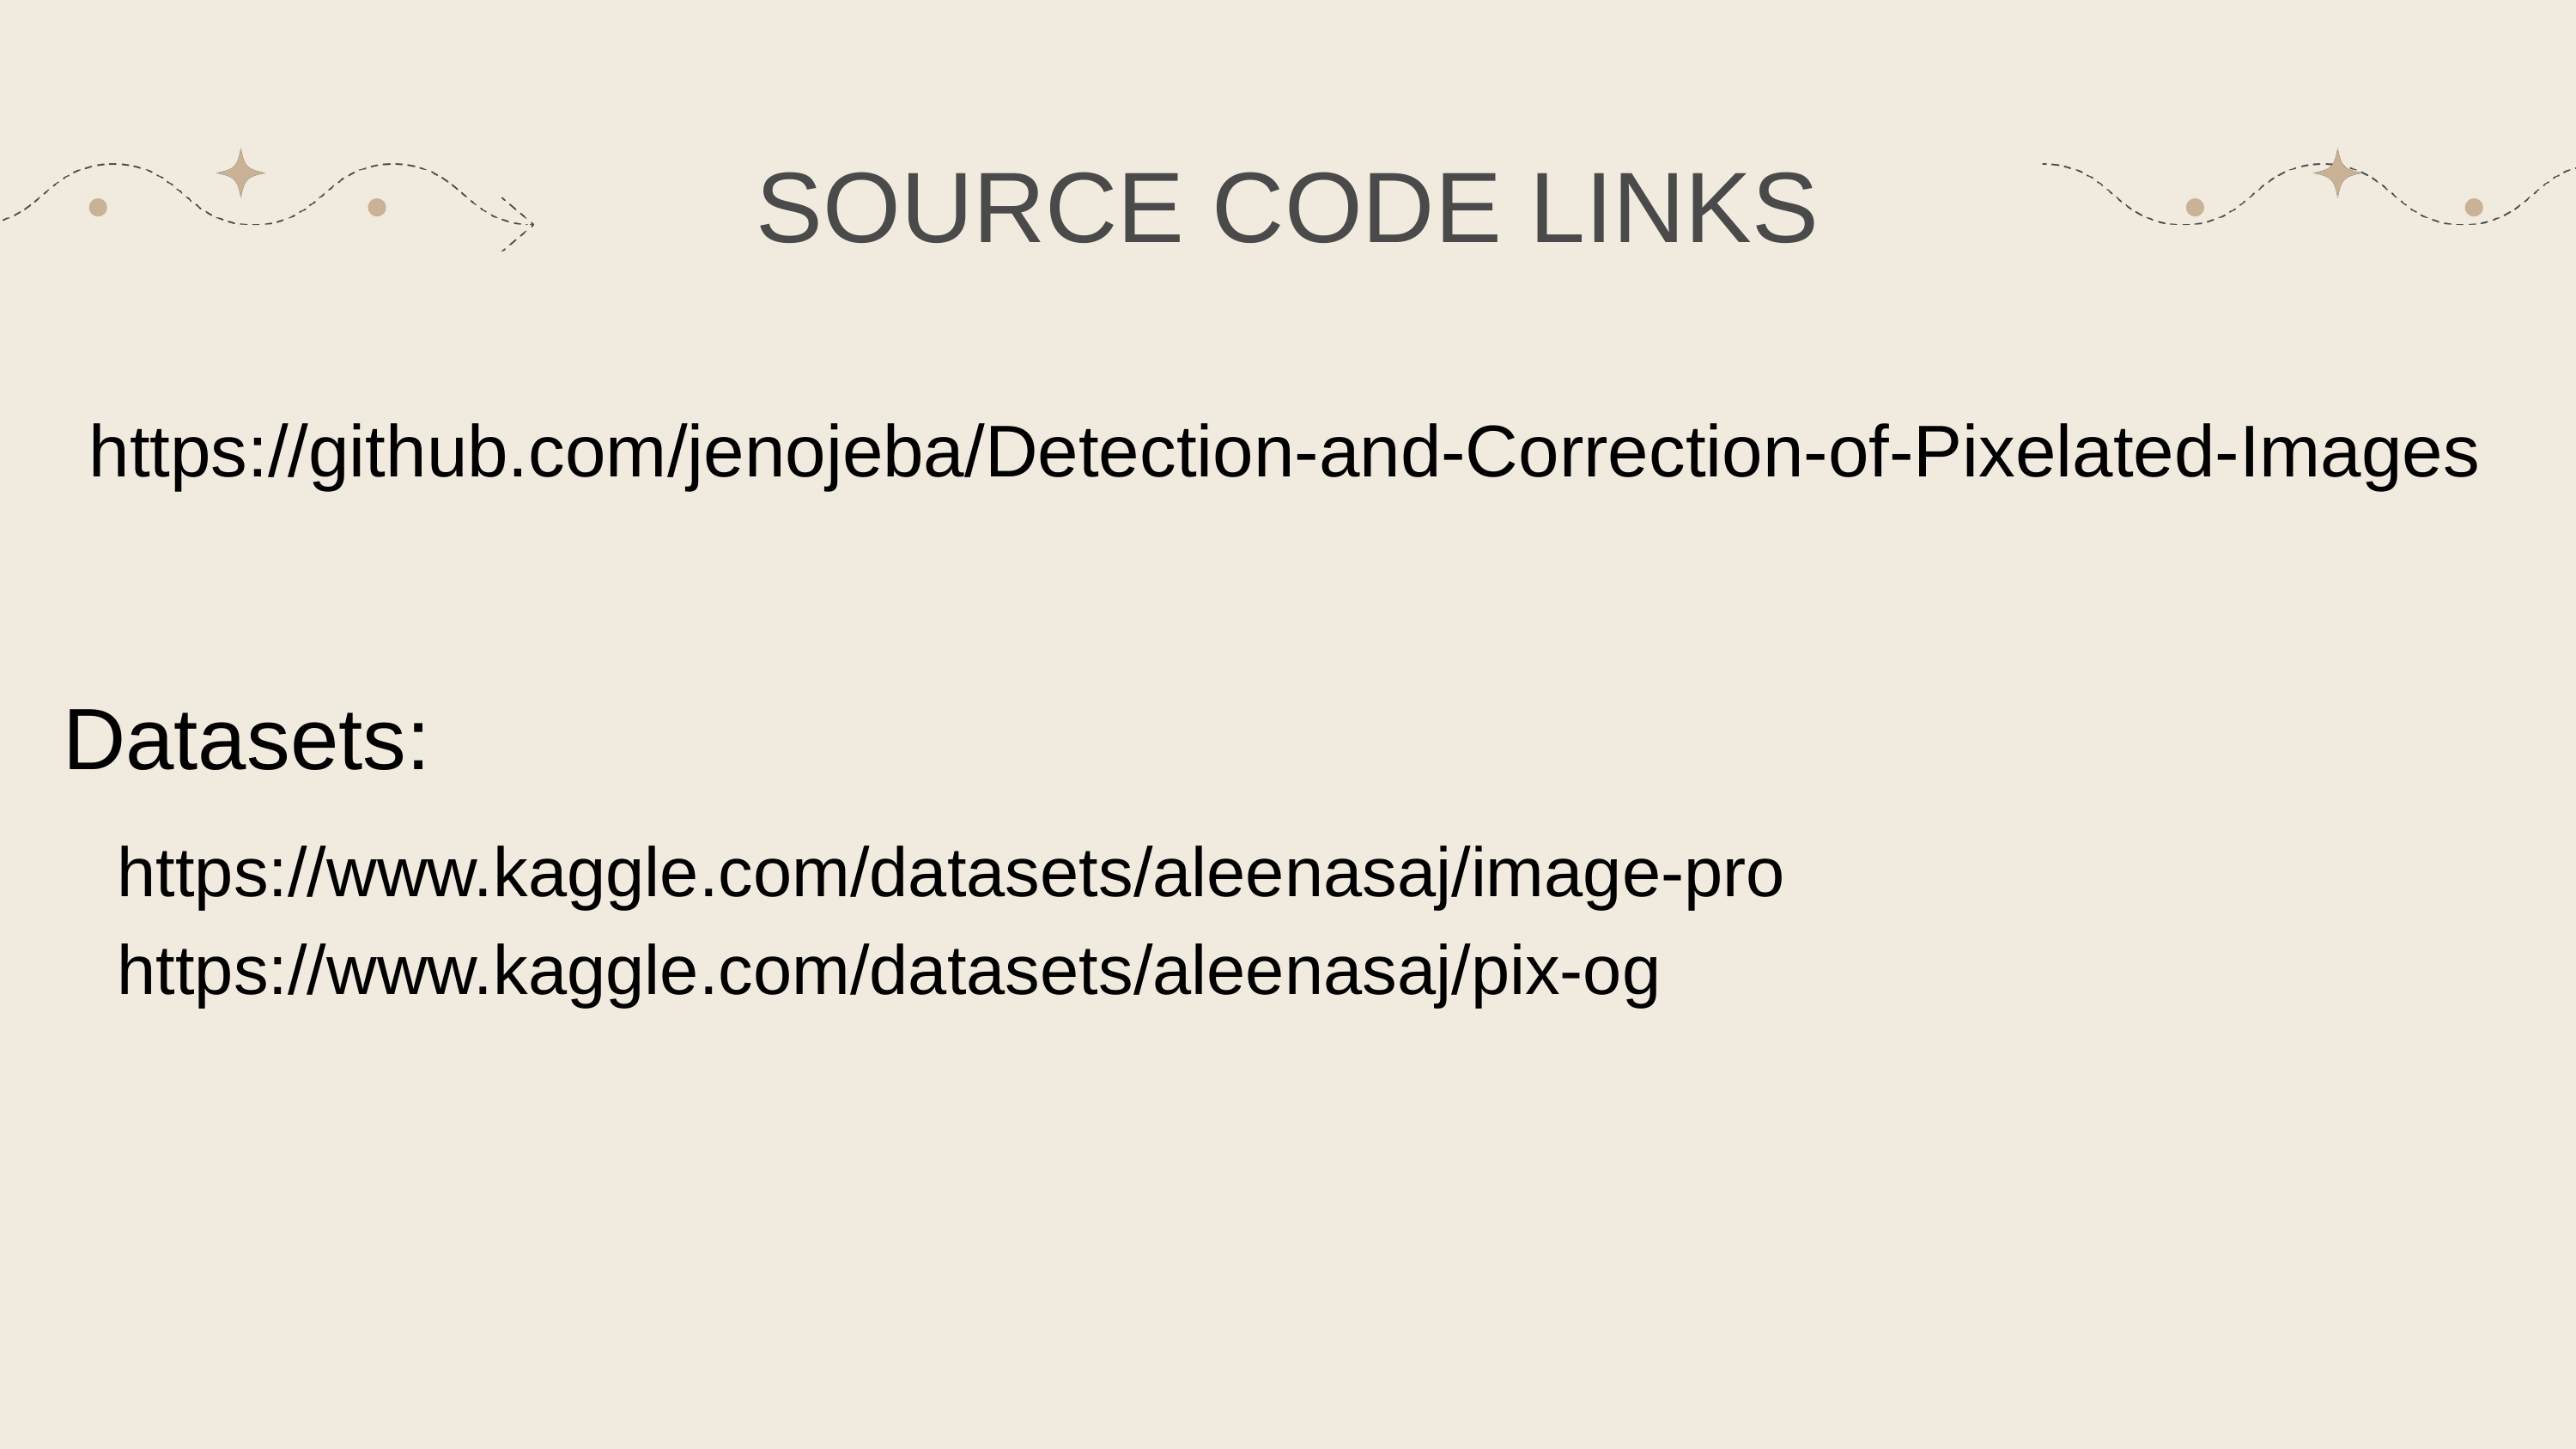

SOURCE CODE LINKS

https://github.com/jenojeba/Detection-and-Correction-of-Pixelated-Images
Datasets:
 https://www.kaggle.com/datasets/aleenasaj/image-pro
 https://www.kaggle.com/datasets/aleenasaj/pix-og